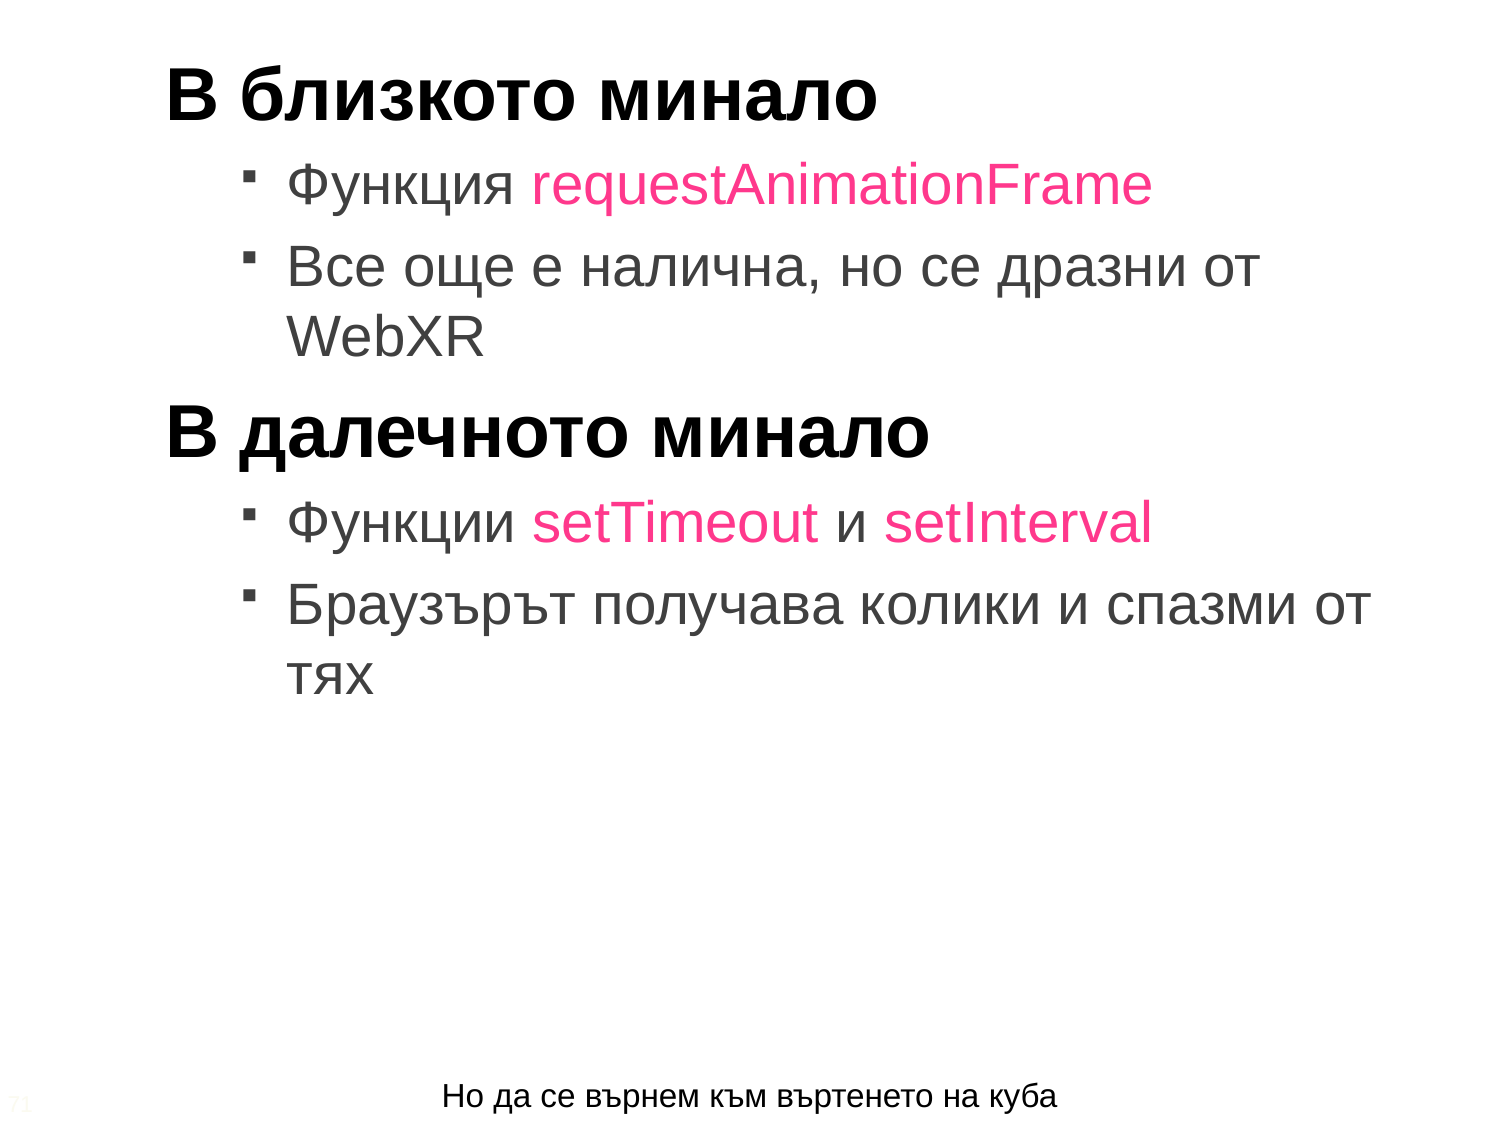

В близкото минало
Функция requestAnimationFrame
Все още е налична, но се дразни от WebXR
В далечното минало
Функции setTimeout и setInterval
Браузърът получава колики и спазми от тях

Но да се върнем към въртенето на куба